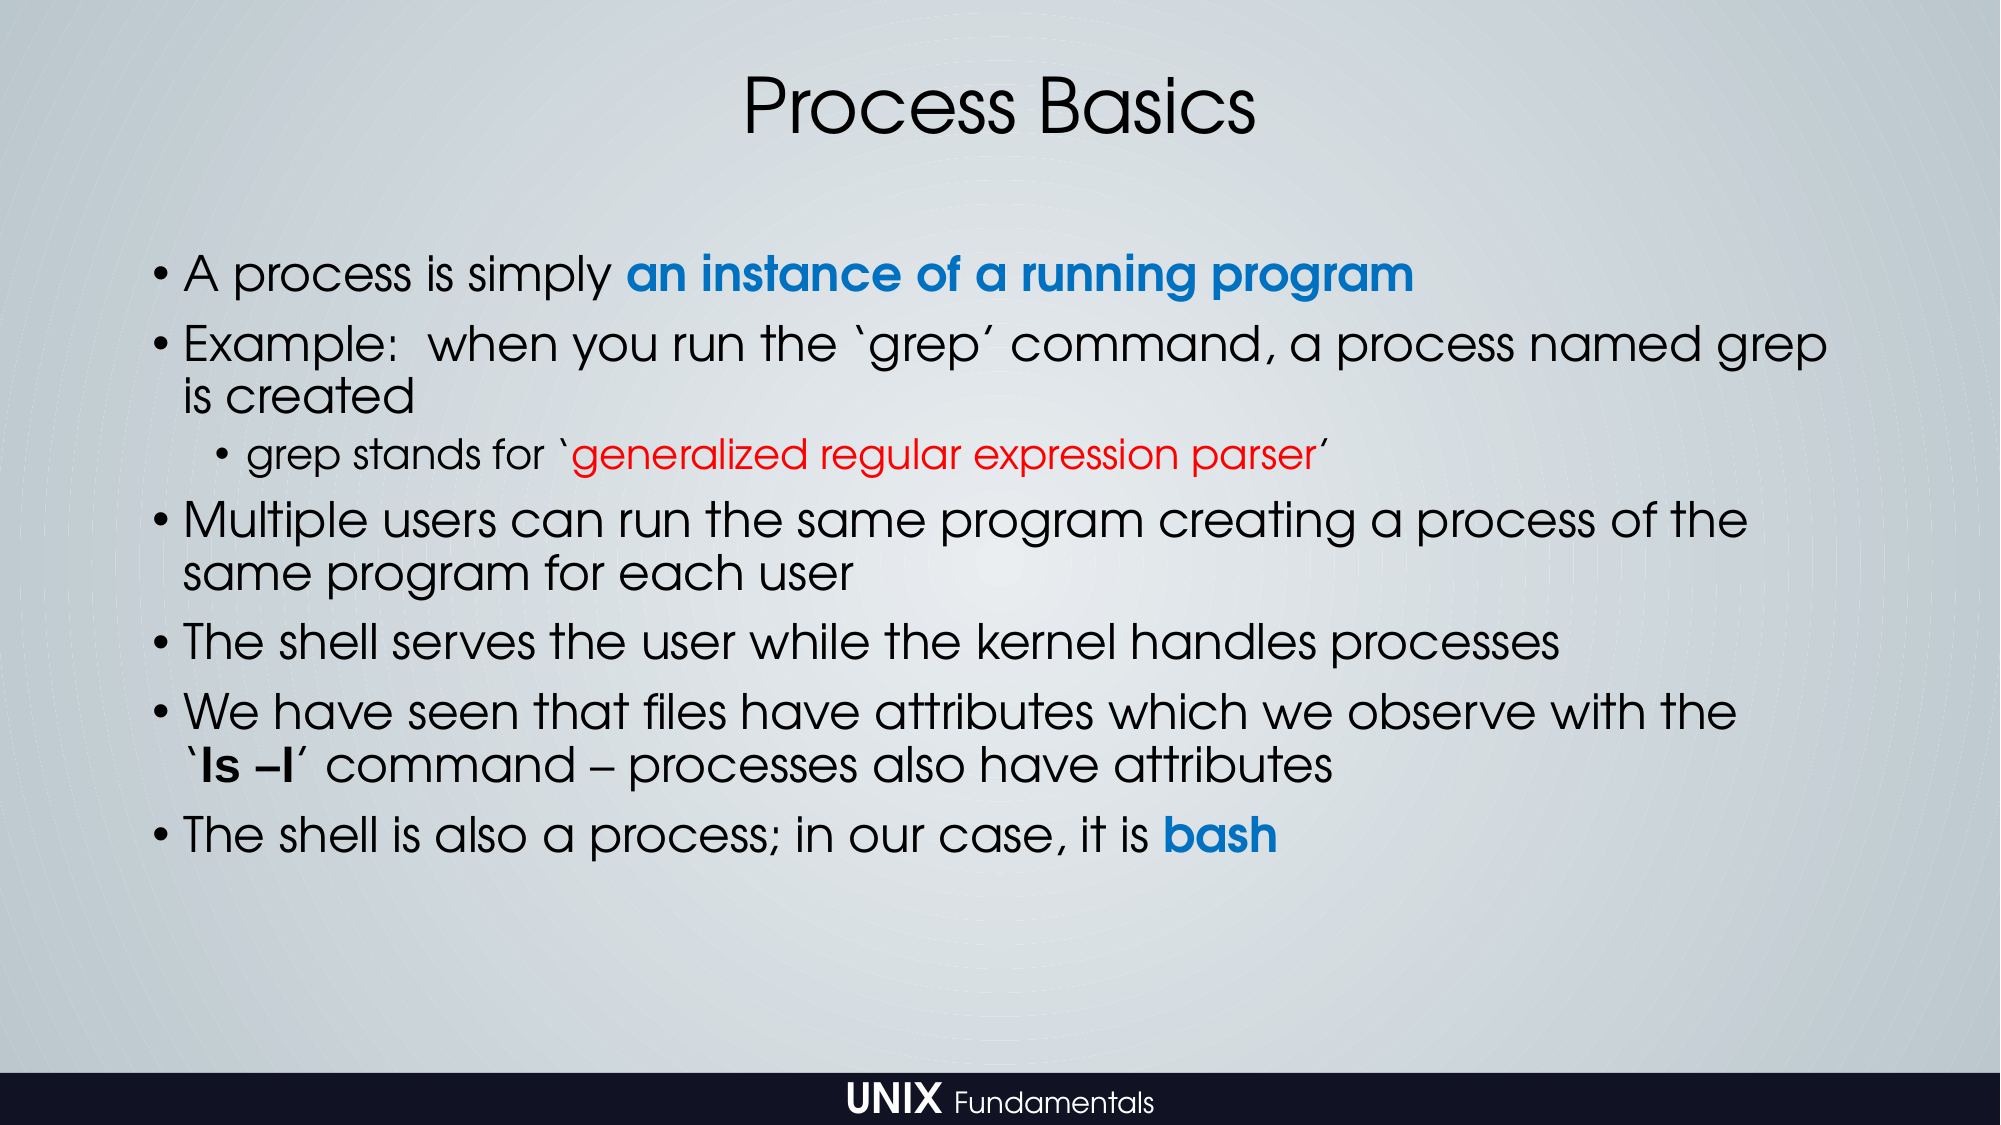

# Process Basics
A process is simply an instance of a running program
Example:  when you run the ‘grep’ command, a process named grep is created
grep stands for ‘generalized regular expression parser’
Multiple users can run the same program creating a process of the same program for each user
The shell serves the user while the kernel handles processes
We have seen that files have attributes which we observe with the
‘ls –l’ command – processes also have attributes
The shell is also a process; in our case, it is bash